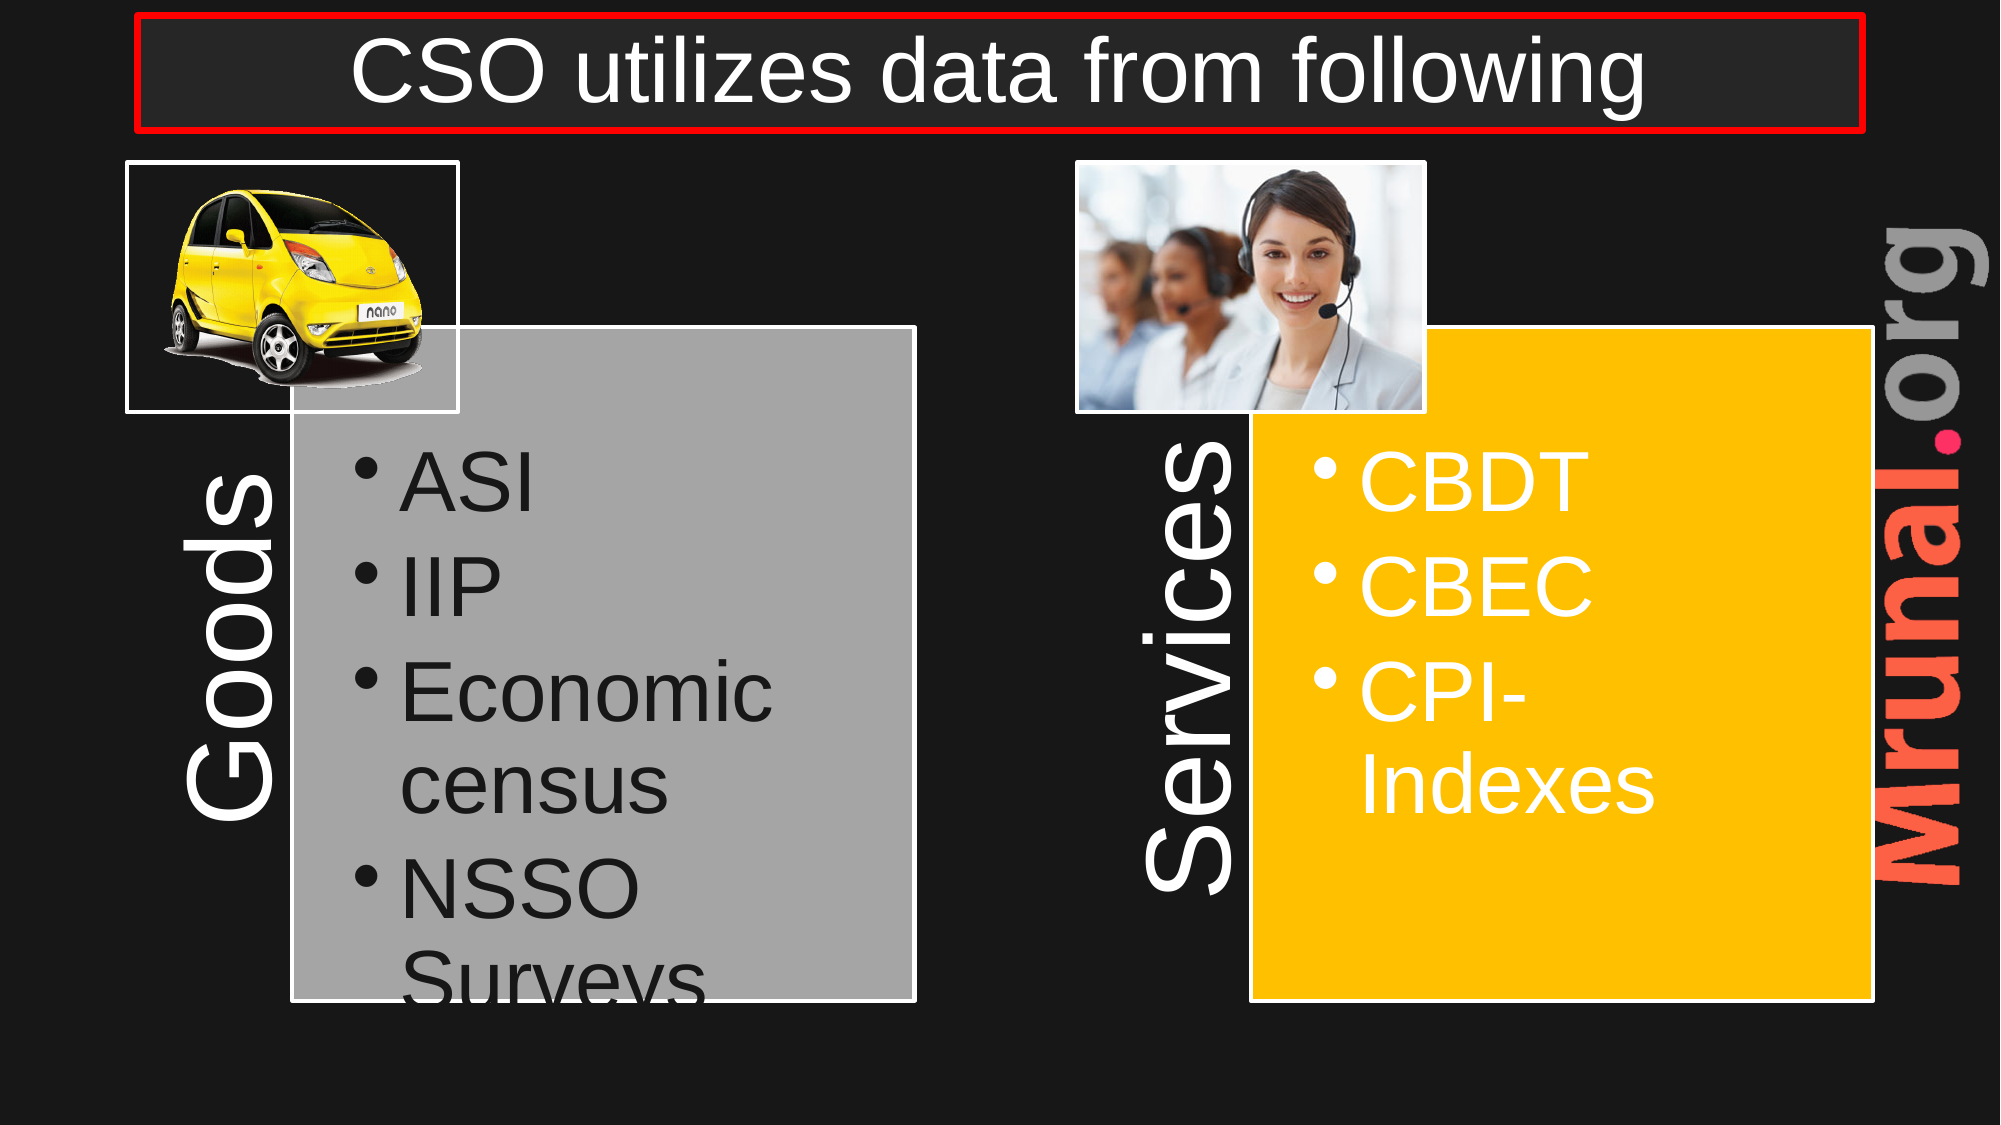

# CSO utilizes data from following
Goods
ASI
IIP
Economic census
NSSO Surveys
Services
CBDT
CBEC
CPI-Indexes